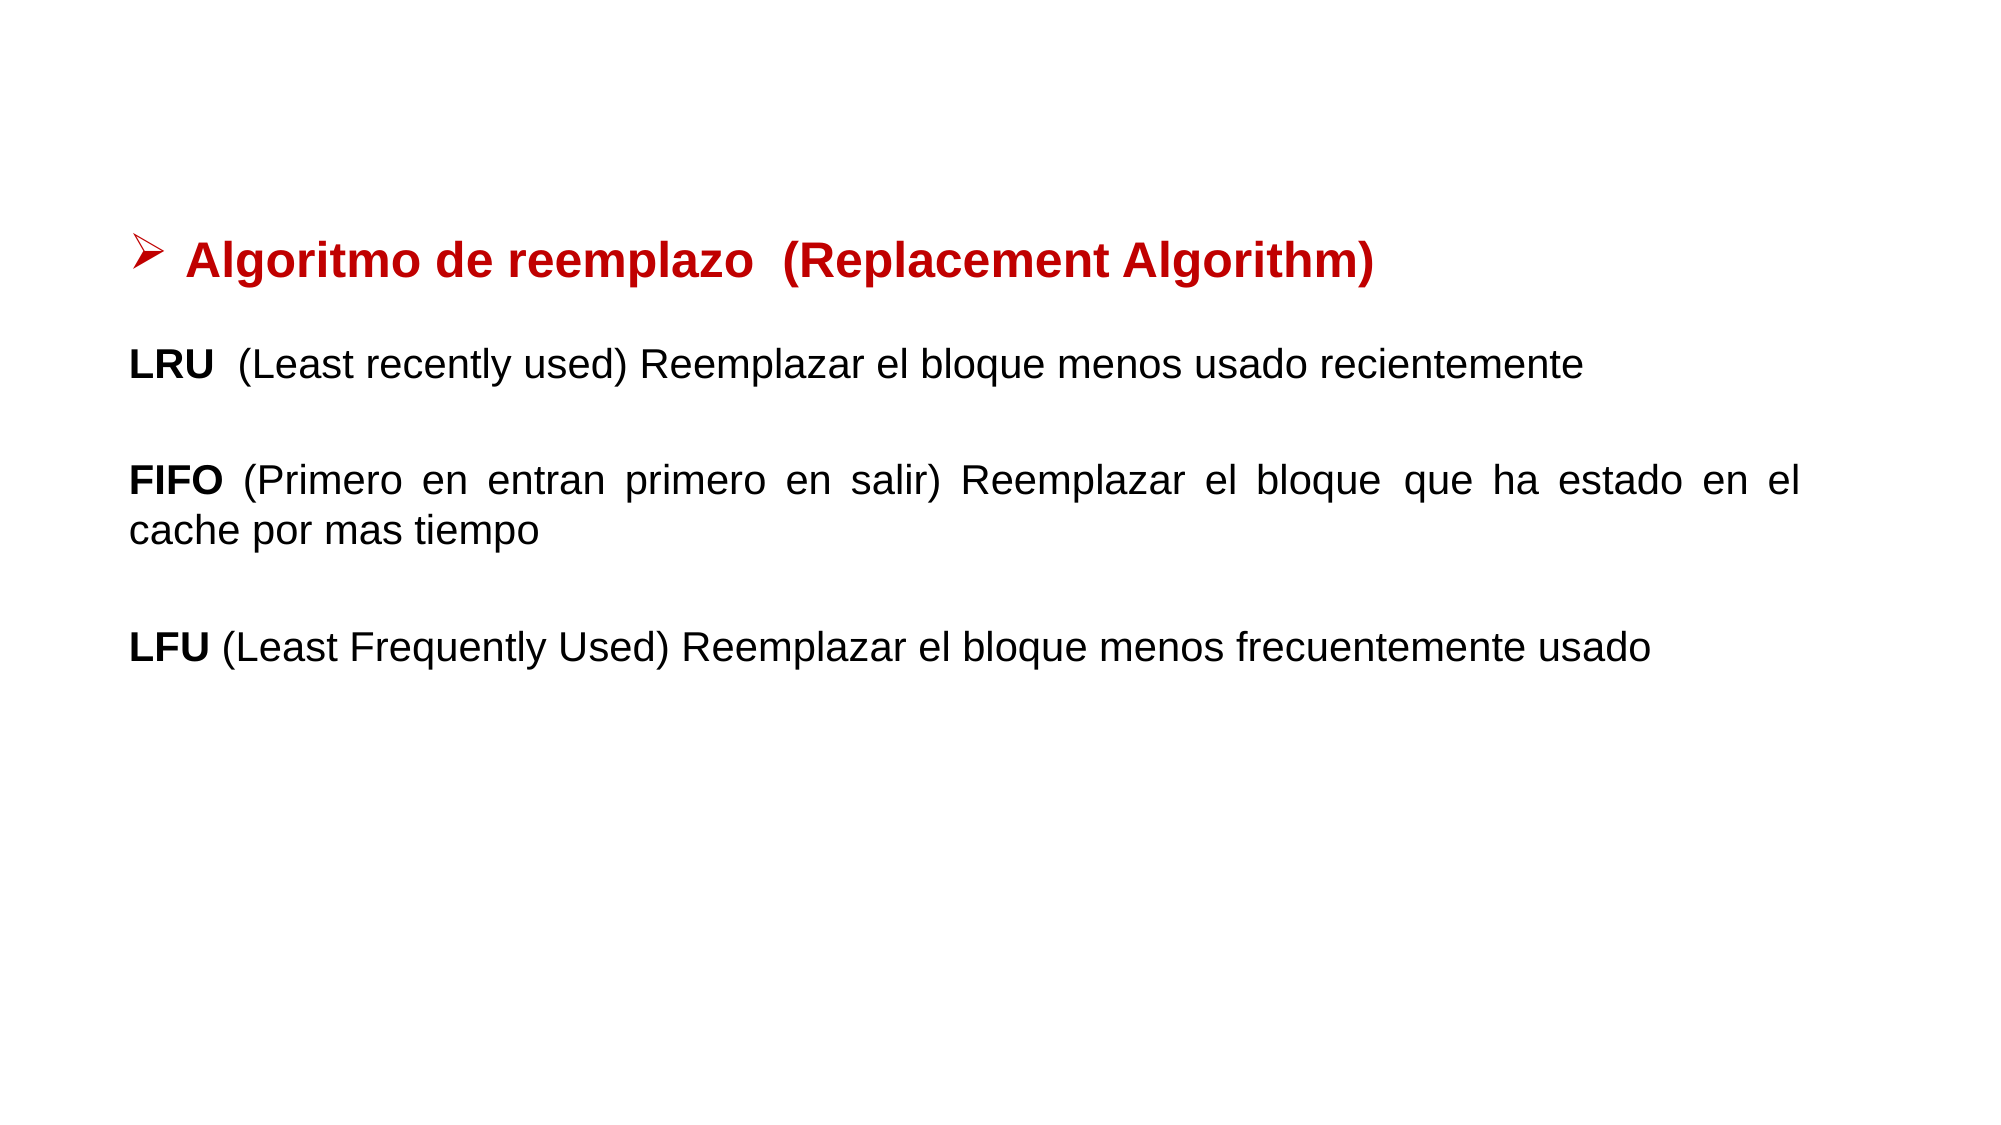

Algoritmo de reemplazo  (Replacement Algorithm)

LRU  (Least recently used) Reemplazar el bloque menos usado recientemente

FIFO (Primero en entran primero en salir) Reemplazar el bloque 	que ha estado en el cache por mas tiempo

LFU (Least Frequently Used) Reemplazar el bloque menos frecuentemente usado